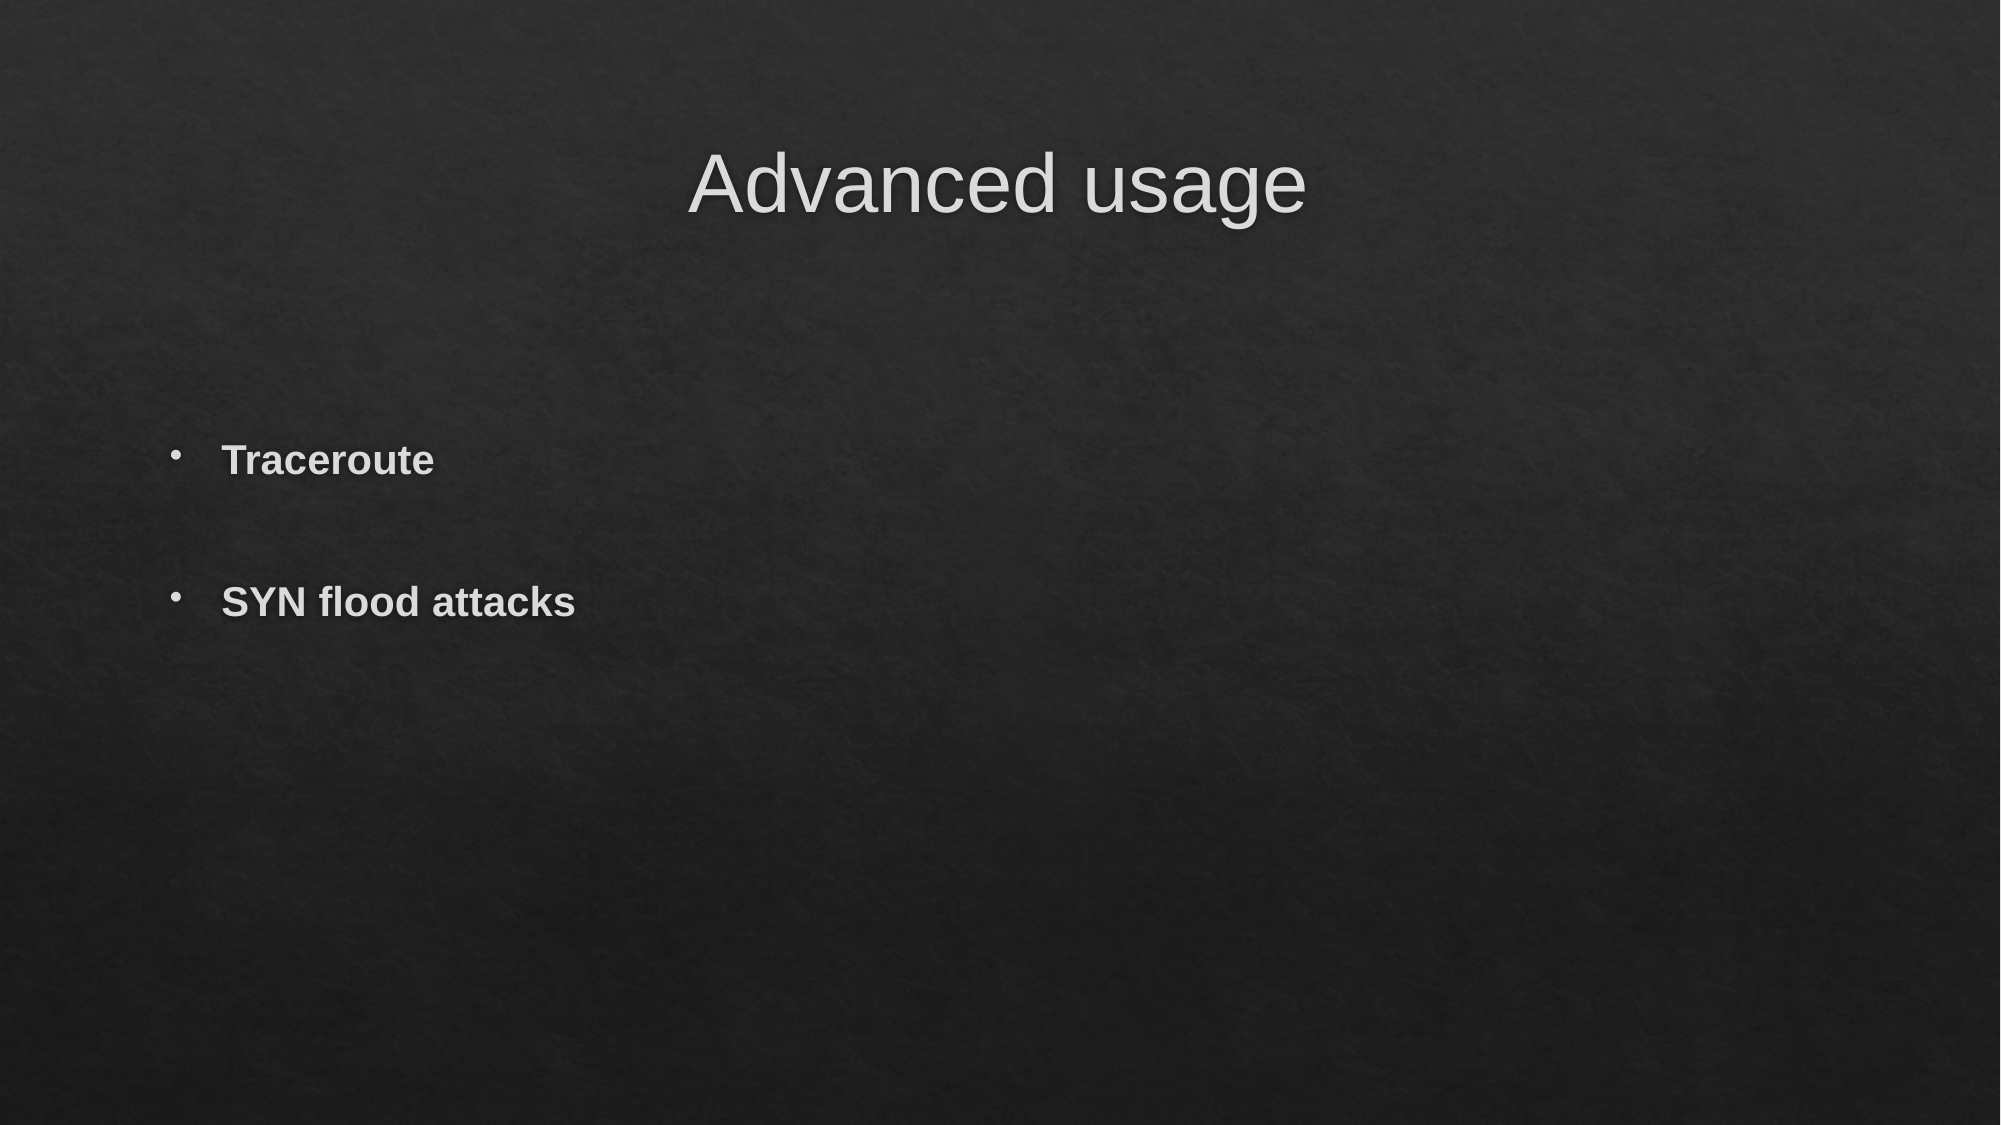

# Advanced usage

Traceroute

SYN flood attacks